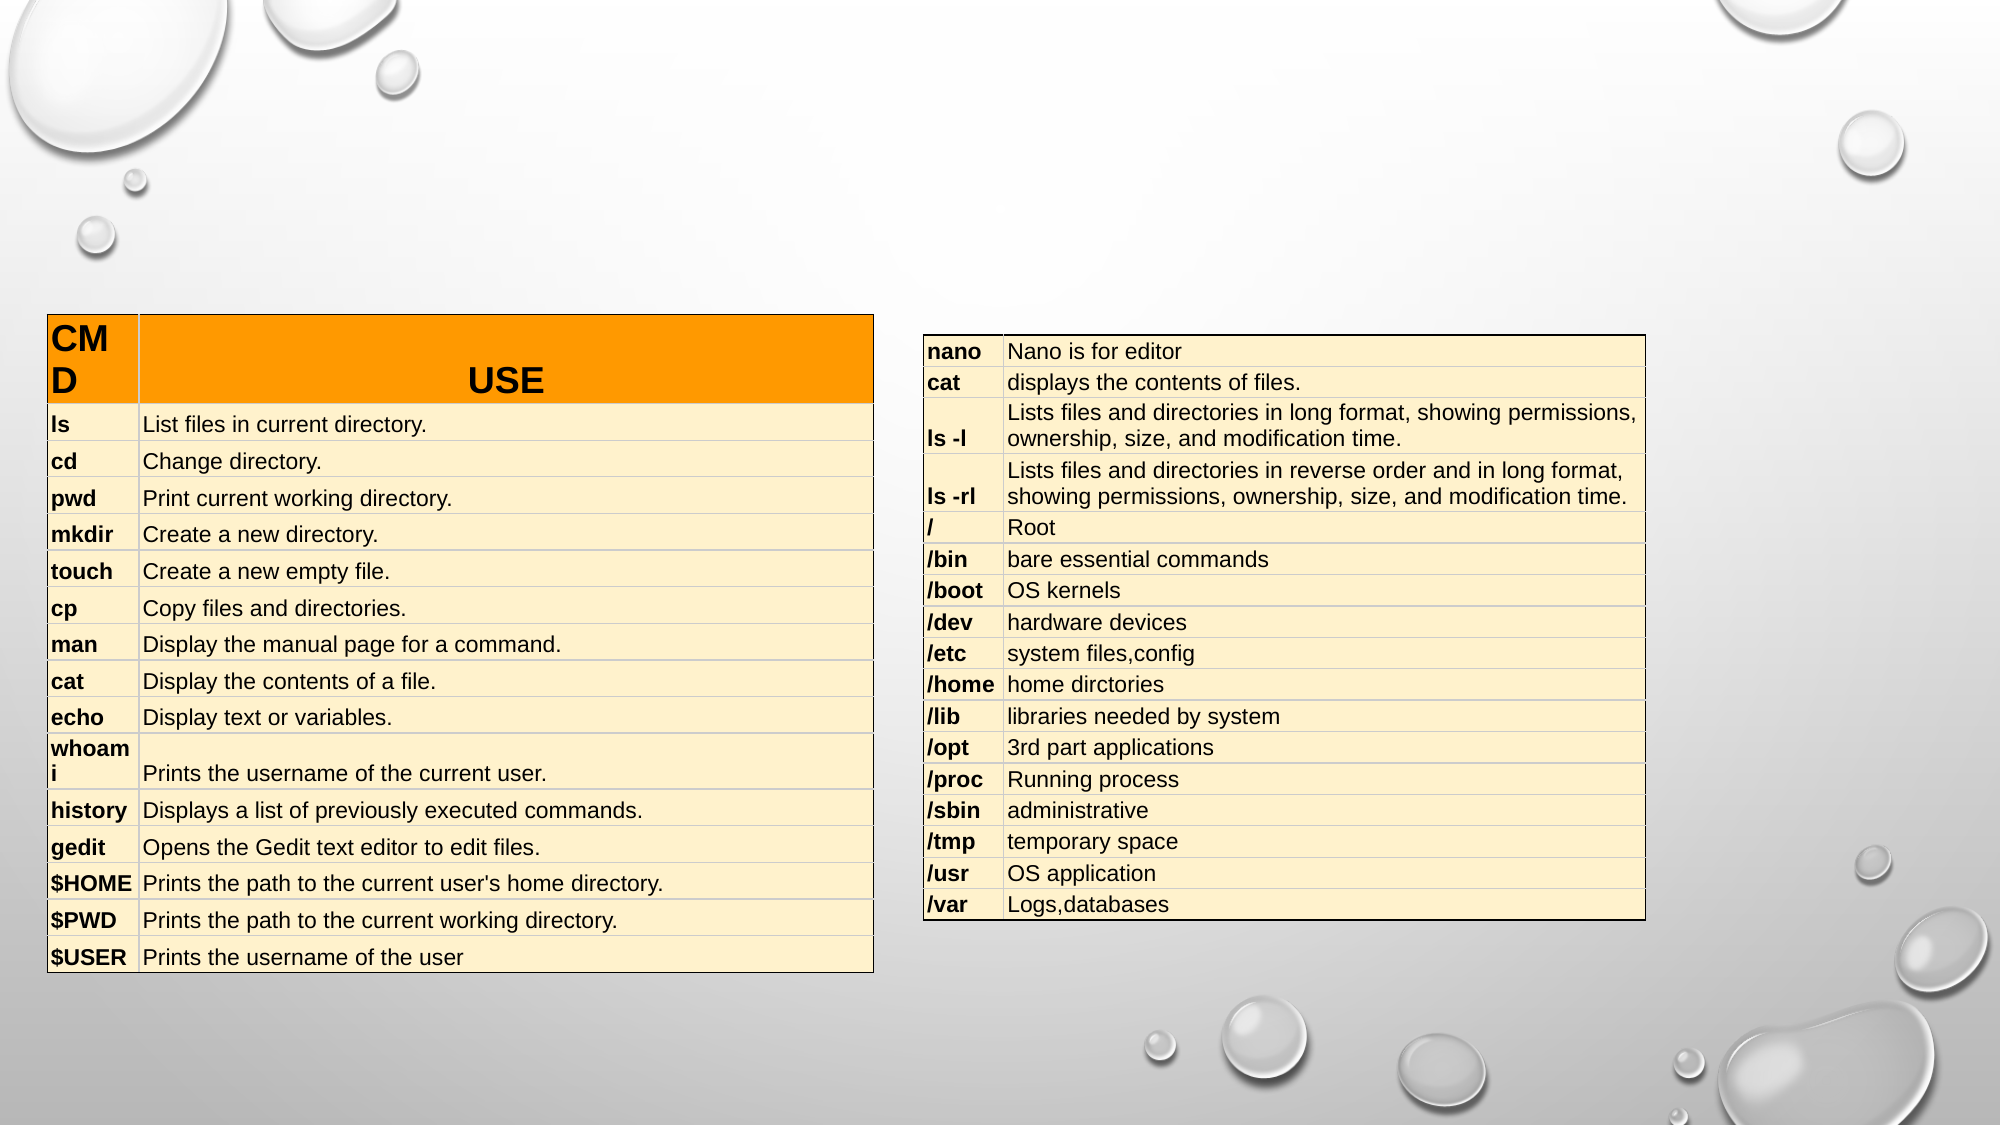

| CMD | USE |
| --- | --- |
| ls | List files in current directory. |
| cd | Change directory. |
| pwd | Print current working directory. |
| mkdir | Create a new directory. |
| touch | Create a new empty file. |
| cp | Copy files and directories. |
| man | Display the manual page for a command. |
| cat | Display the contents of a file. |
| echo | Display text or variables. |
| whoami | Prints the username of the current user. |
| history | Displays a list of previously executed commands. |
| gedit | Opens the Gedit text editor to edit files. |
| $HOME | Prints the path to the current user's home directory. |
| $PWD | Prints the path to the current working directory. |
| $USER | Prints the username of the user |
| nano | Nano is for editor |
| --- | --- |
| cat | displays the contents of files. |
| ls -l | Lists files and directories in long format, showing permissions, ownership, size, and modification time. |
| ls -rl | Lists files and directories in reverse order and in long format, showing permissions, ownership, size, and modification time. |
| / | Root |
| /bin | bare essential commands |
| /boot | OS kernels |
| /dev | hardware devices |
| /etc | system files,config |
| /home | home dirctories |
| /lib | libraries needed by system |
| /opt | 3rd part applications |
| /proc | Running process |
| /sbin | administrative |
| /tmp | temporary space |
| /usr | OS application |
| /var | Logs,databases |